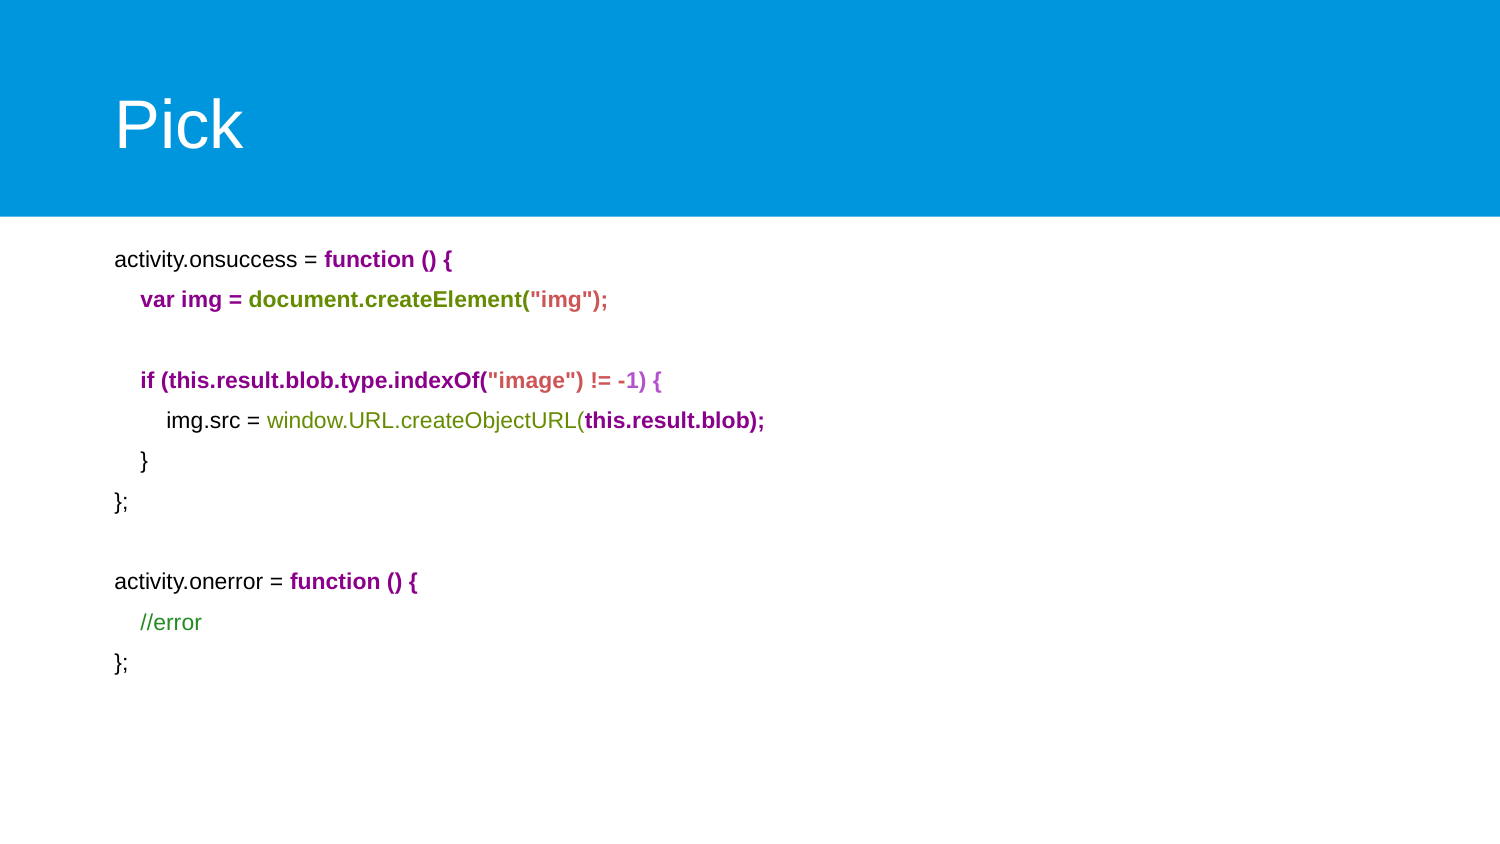

# Pick
activity.onsuccess = function () {
    var img = document.createElement("img");

    if (this.result.blob.type.indexOf("image") != -1) {
        img.src = window.URL.createObjectURL(this.result.blob);
    }
};

activity.onerror = function () {
    //error
};